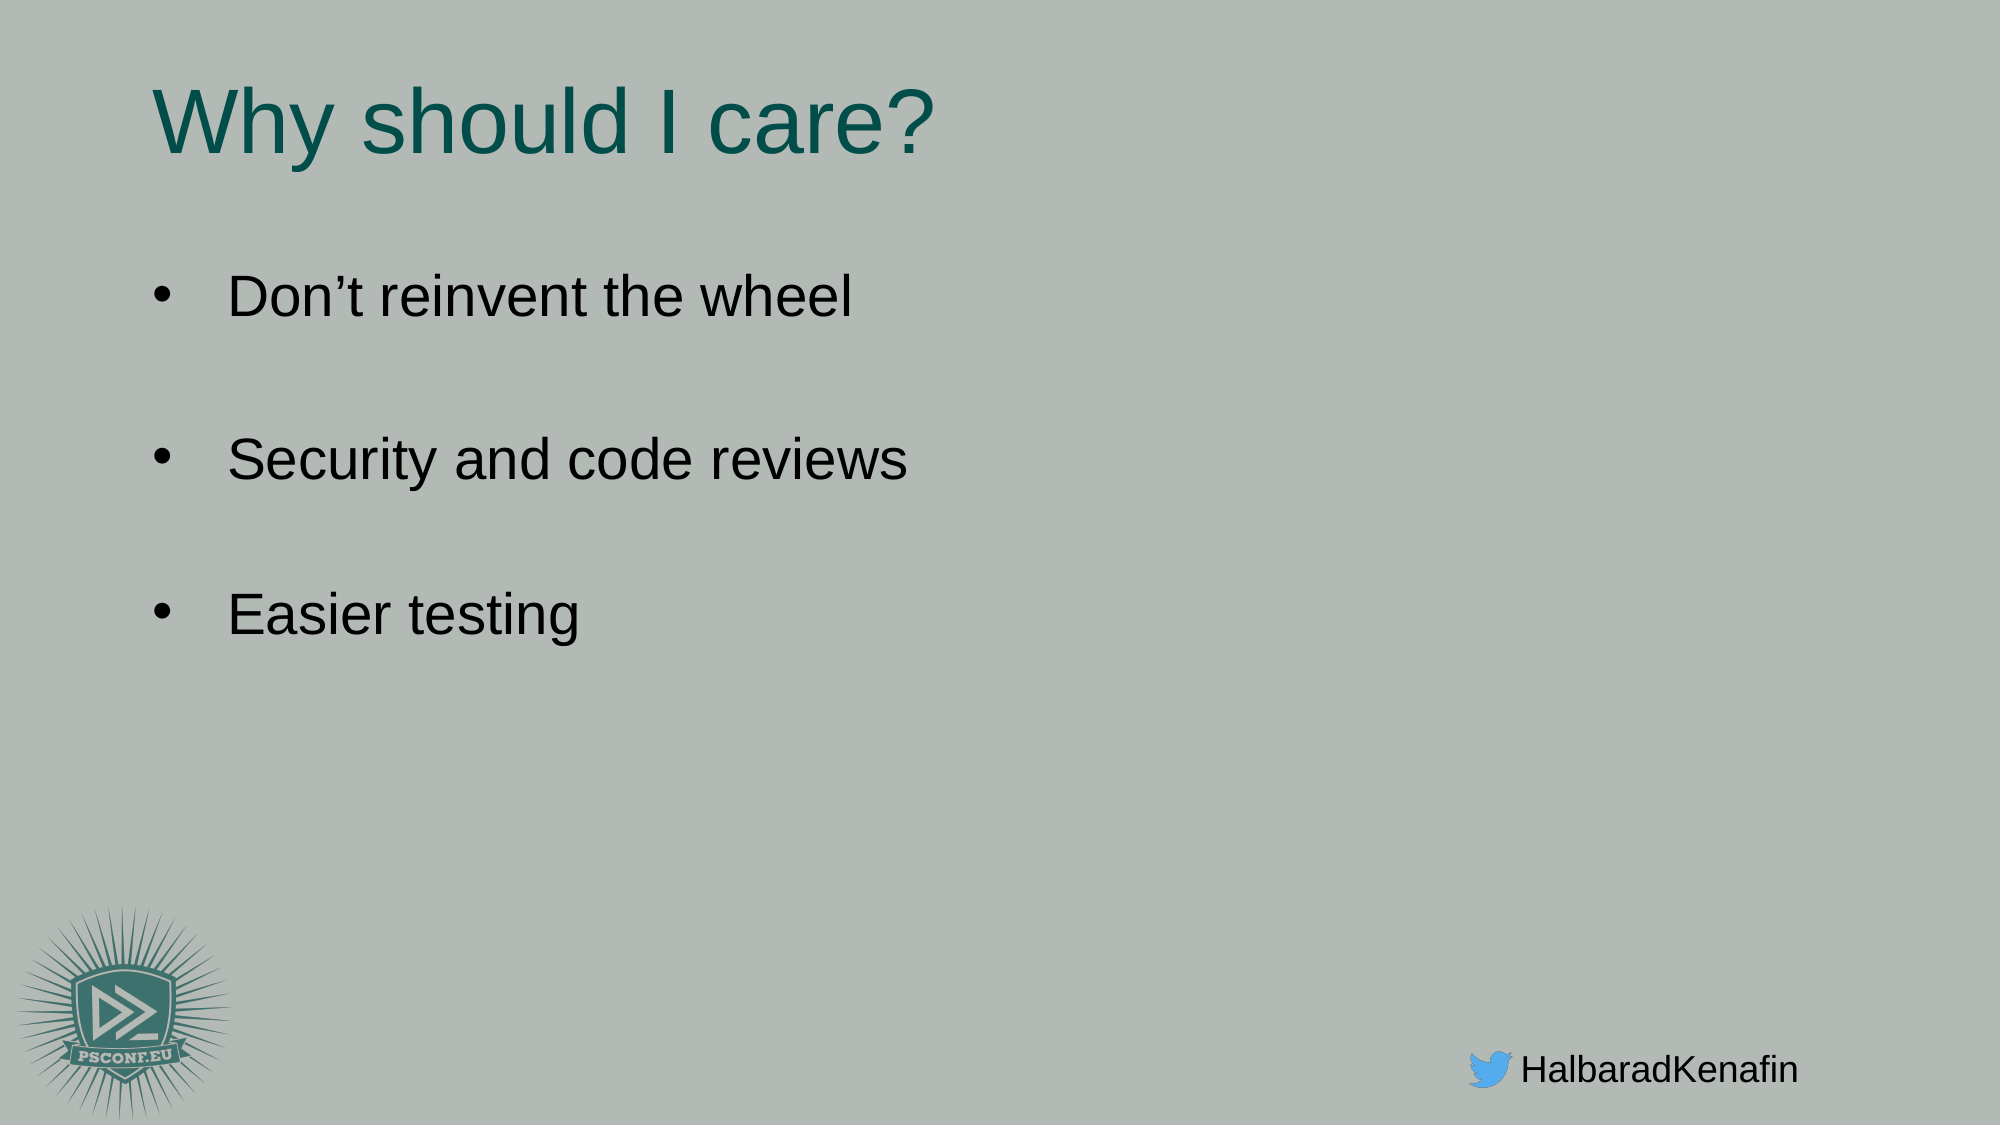

# Why should I care?
Don’t reinvent the wheel
Security and code reviews
Easier testing
HalbaradKenafin